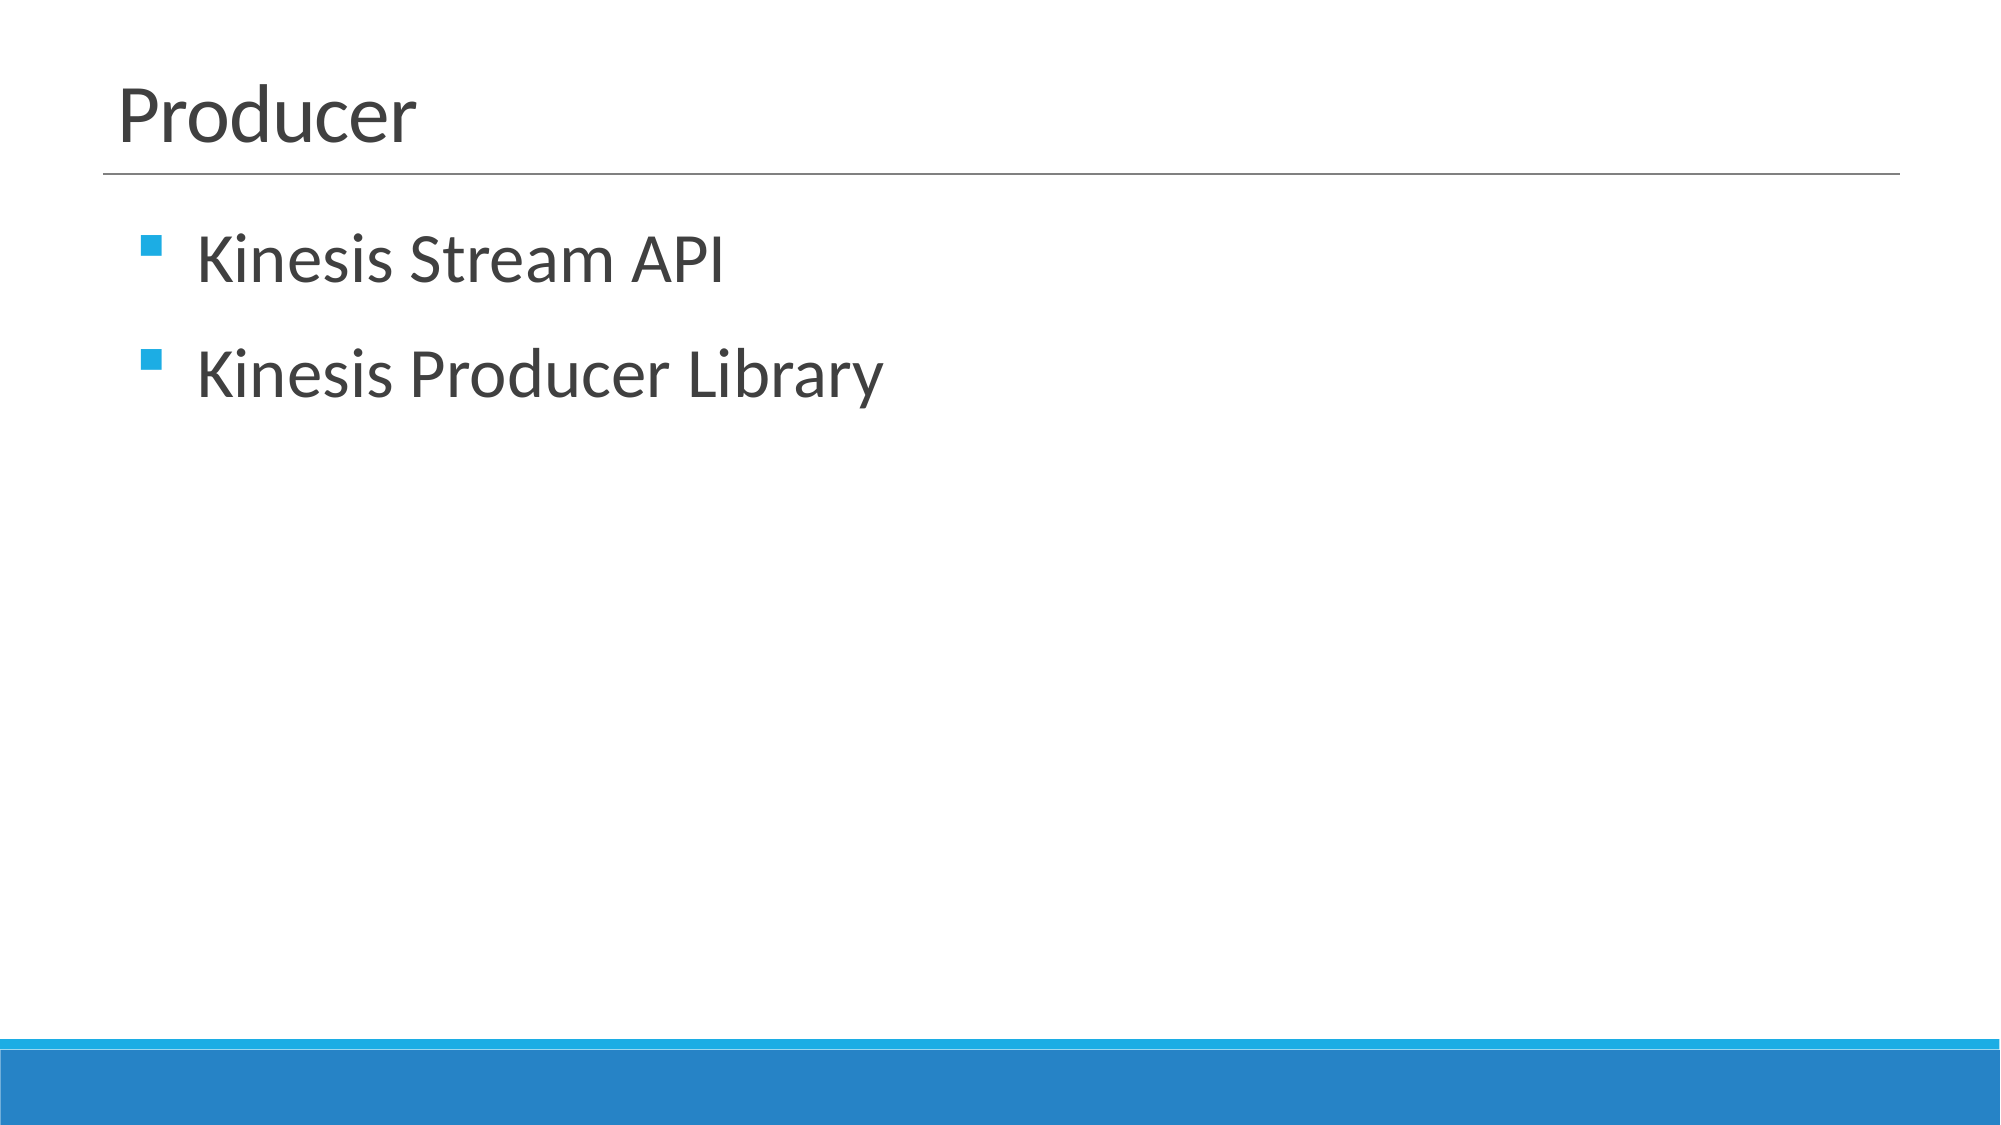

# Producer
Kinesis Stream API
Kinesis Producer Library